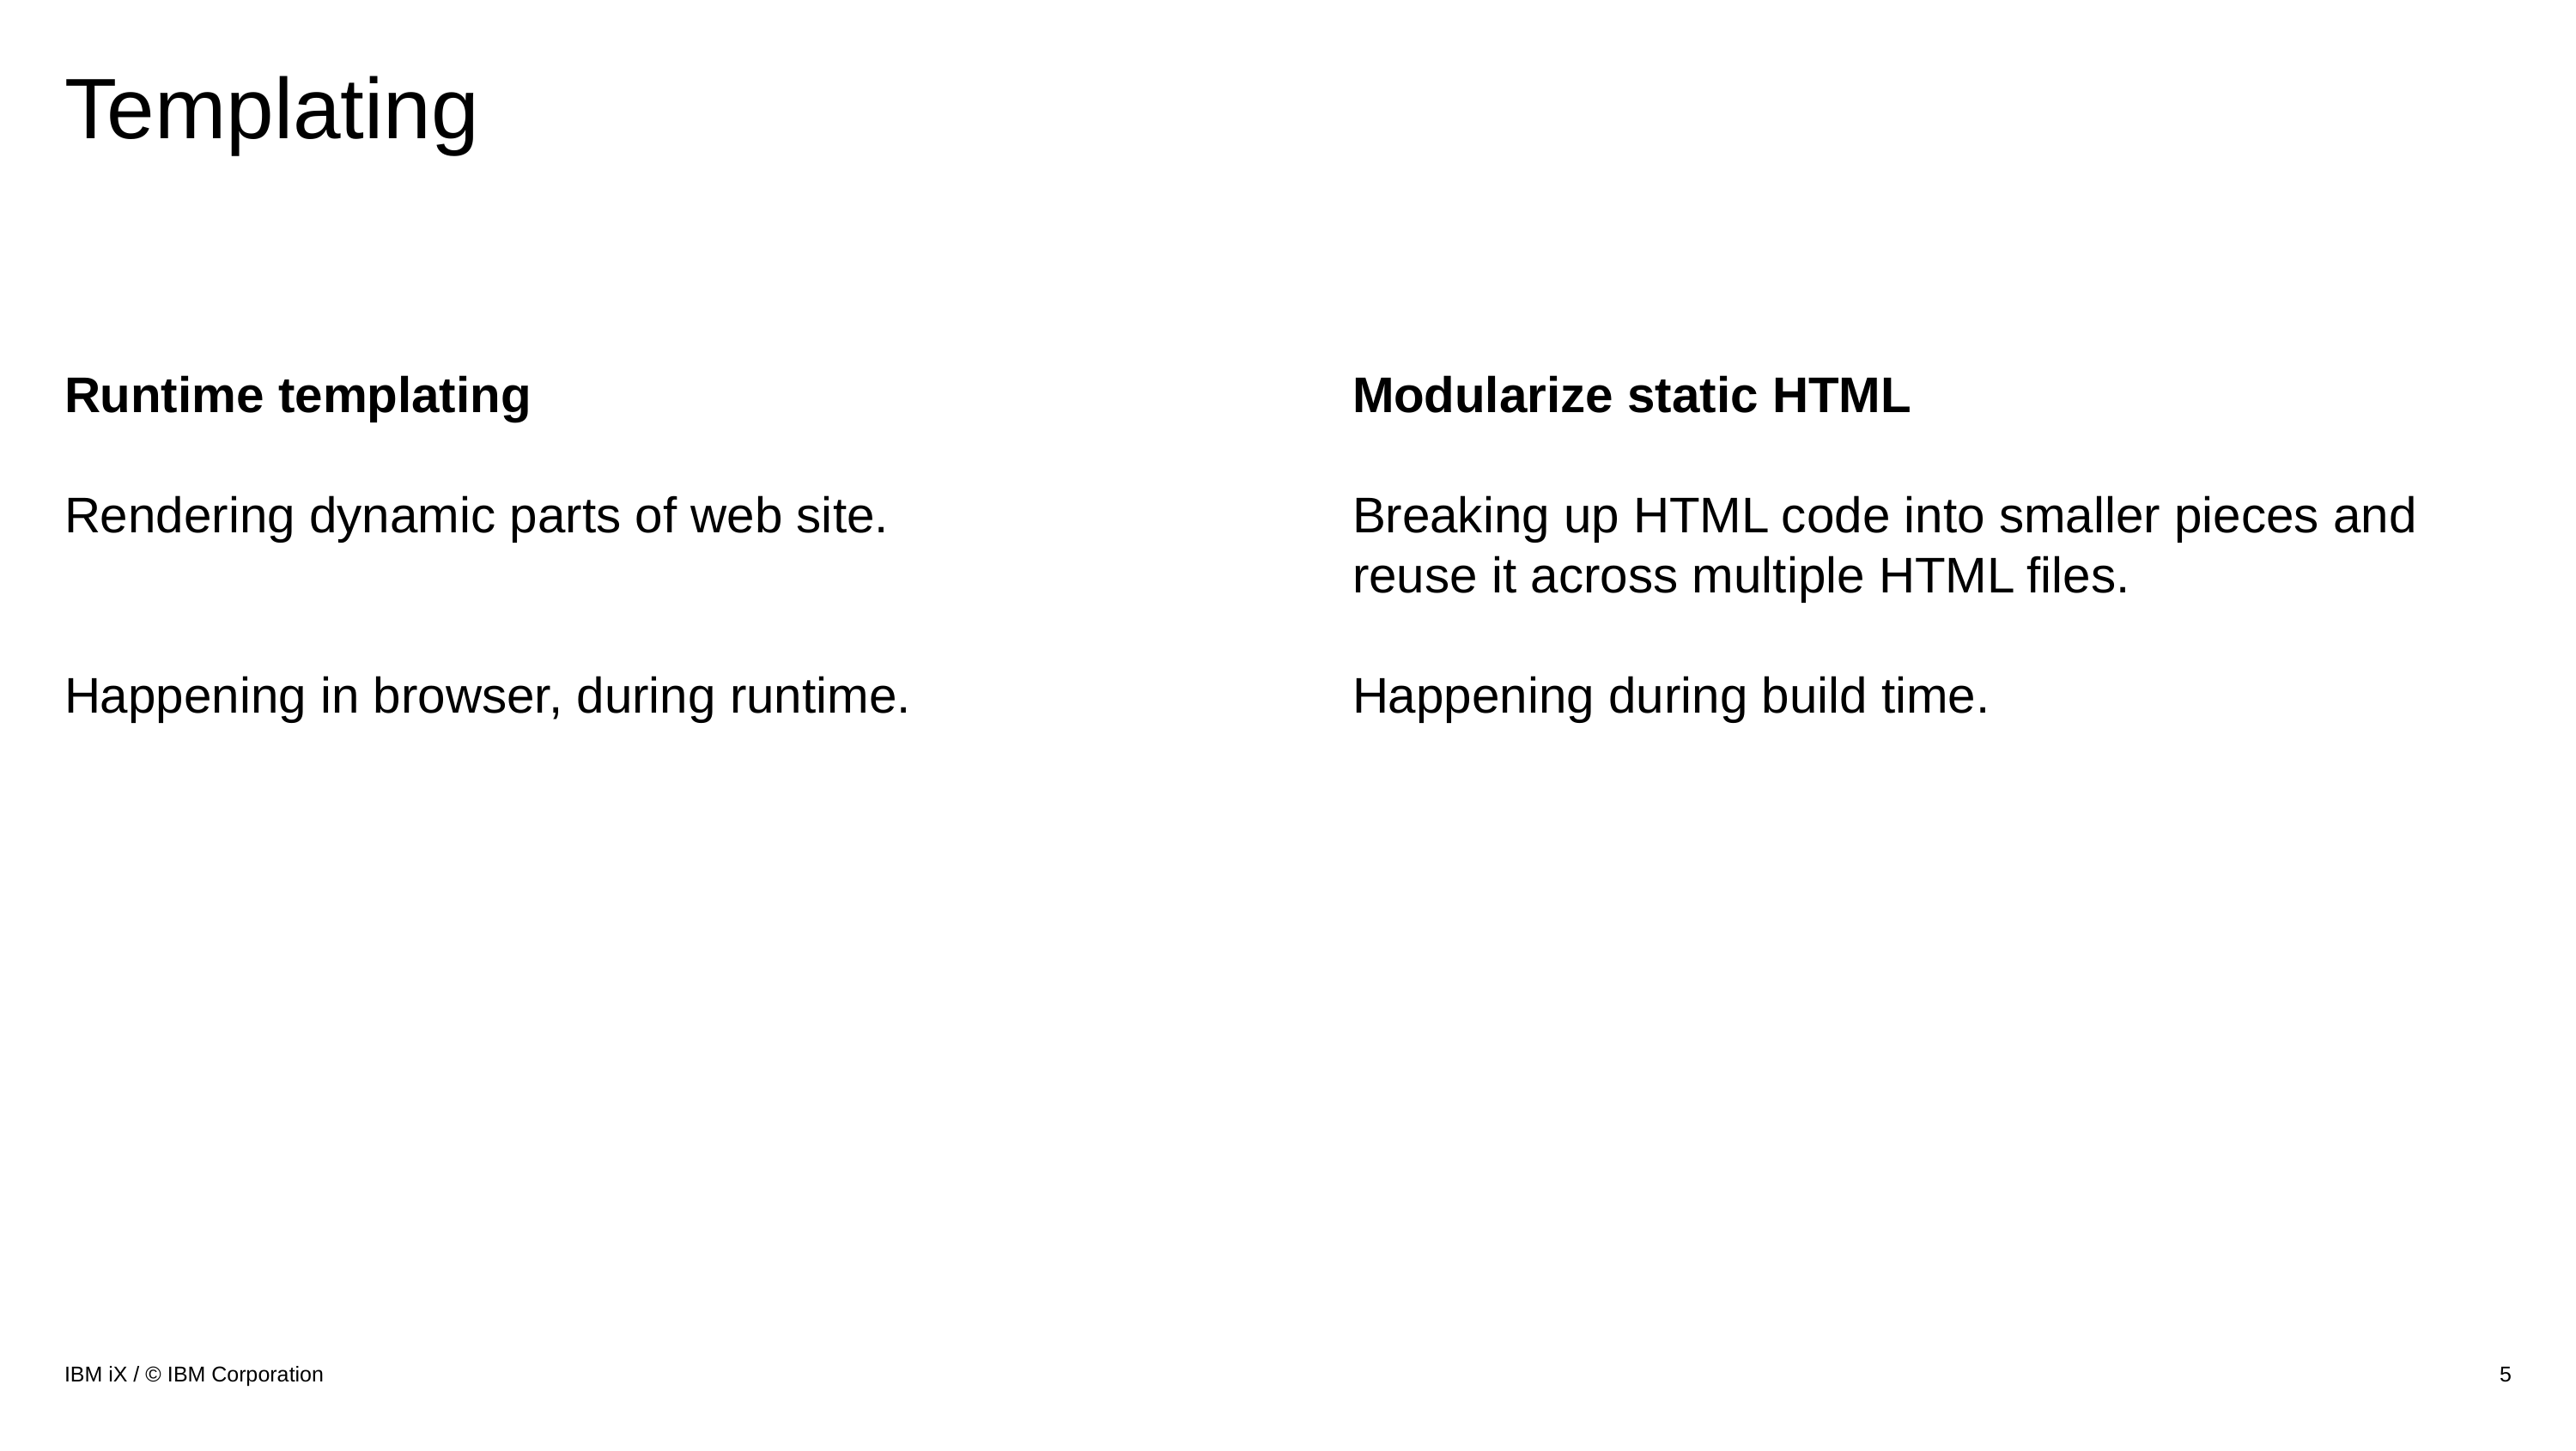

# Templating
Runtime templating

Rendering dynamic parts of web site.

Happening in browser, during runtime.

Modularize static HTML

Breaking up HTML code into smaller pieces and reuse it across multiple HTML files.

Happening during build time.
IBM iX / © IBM Corporation
5